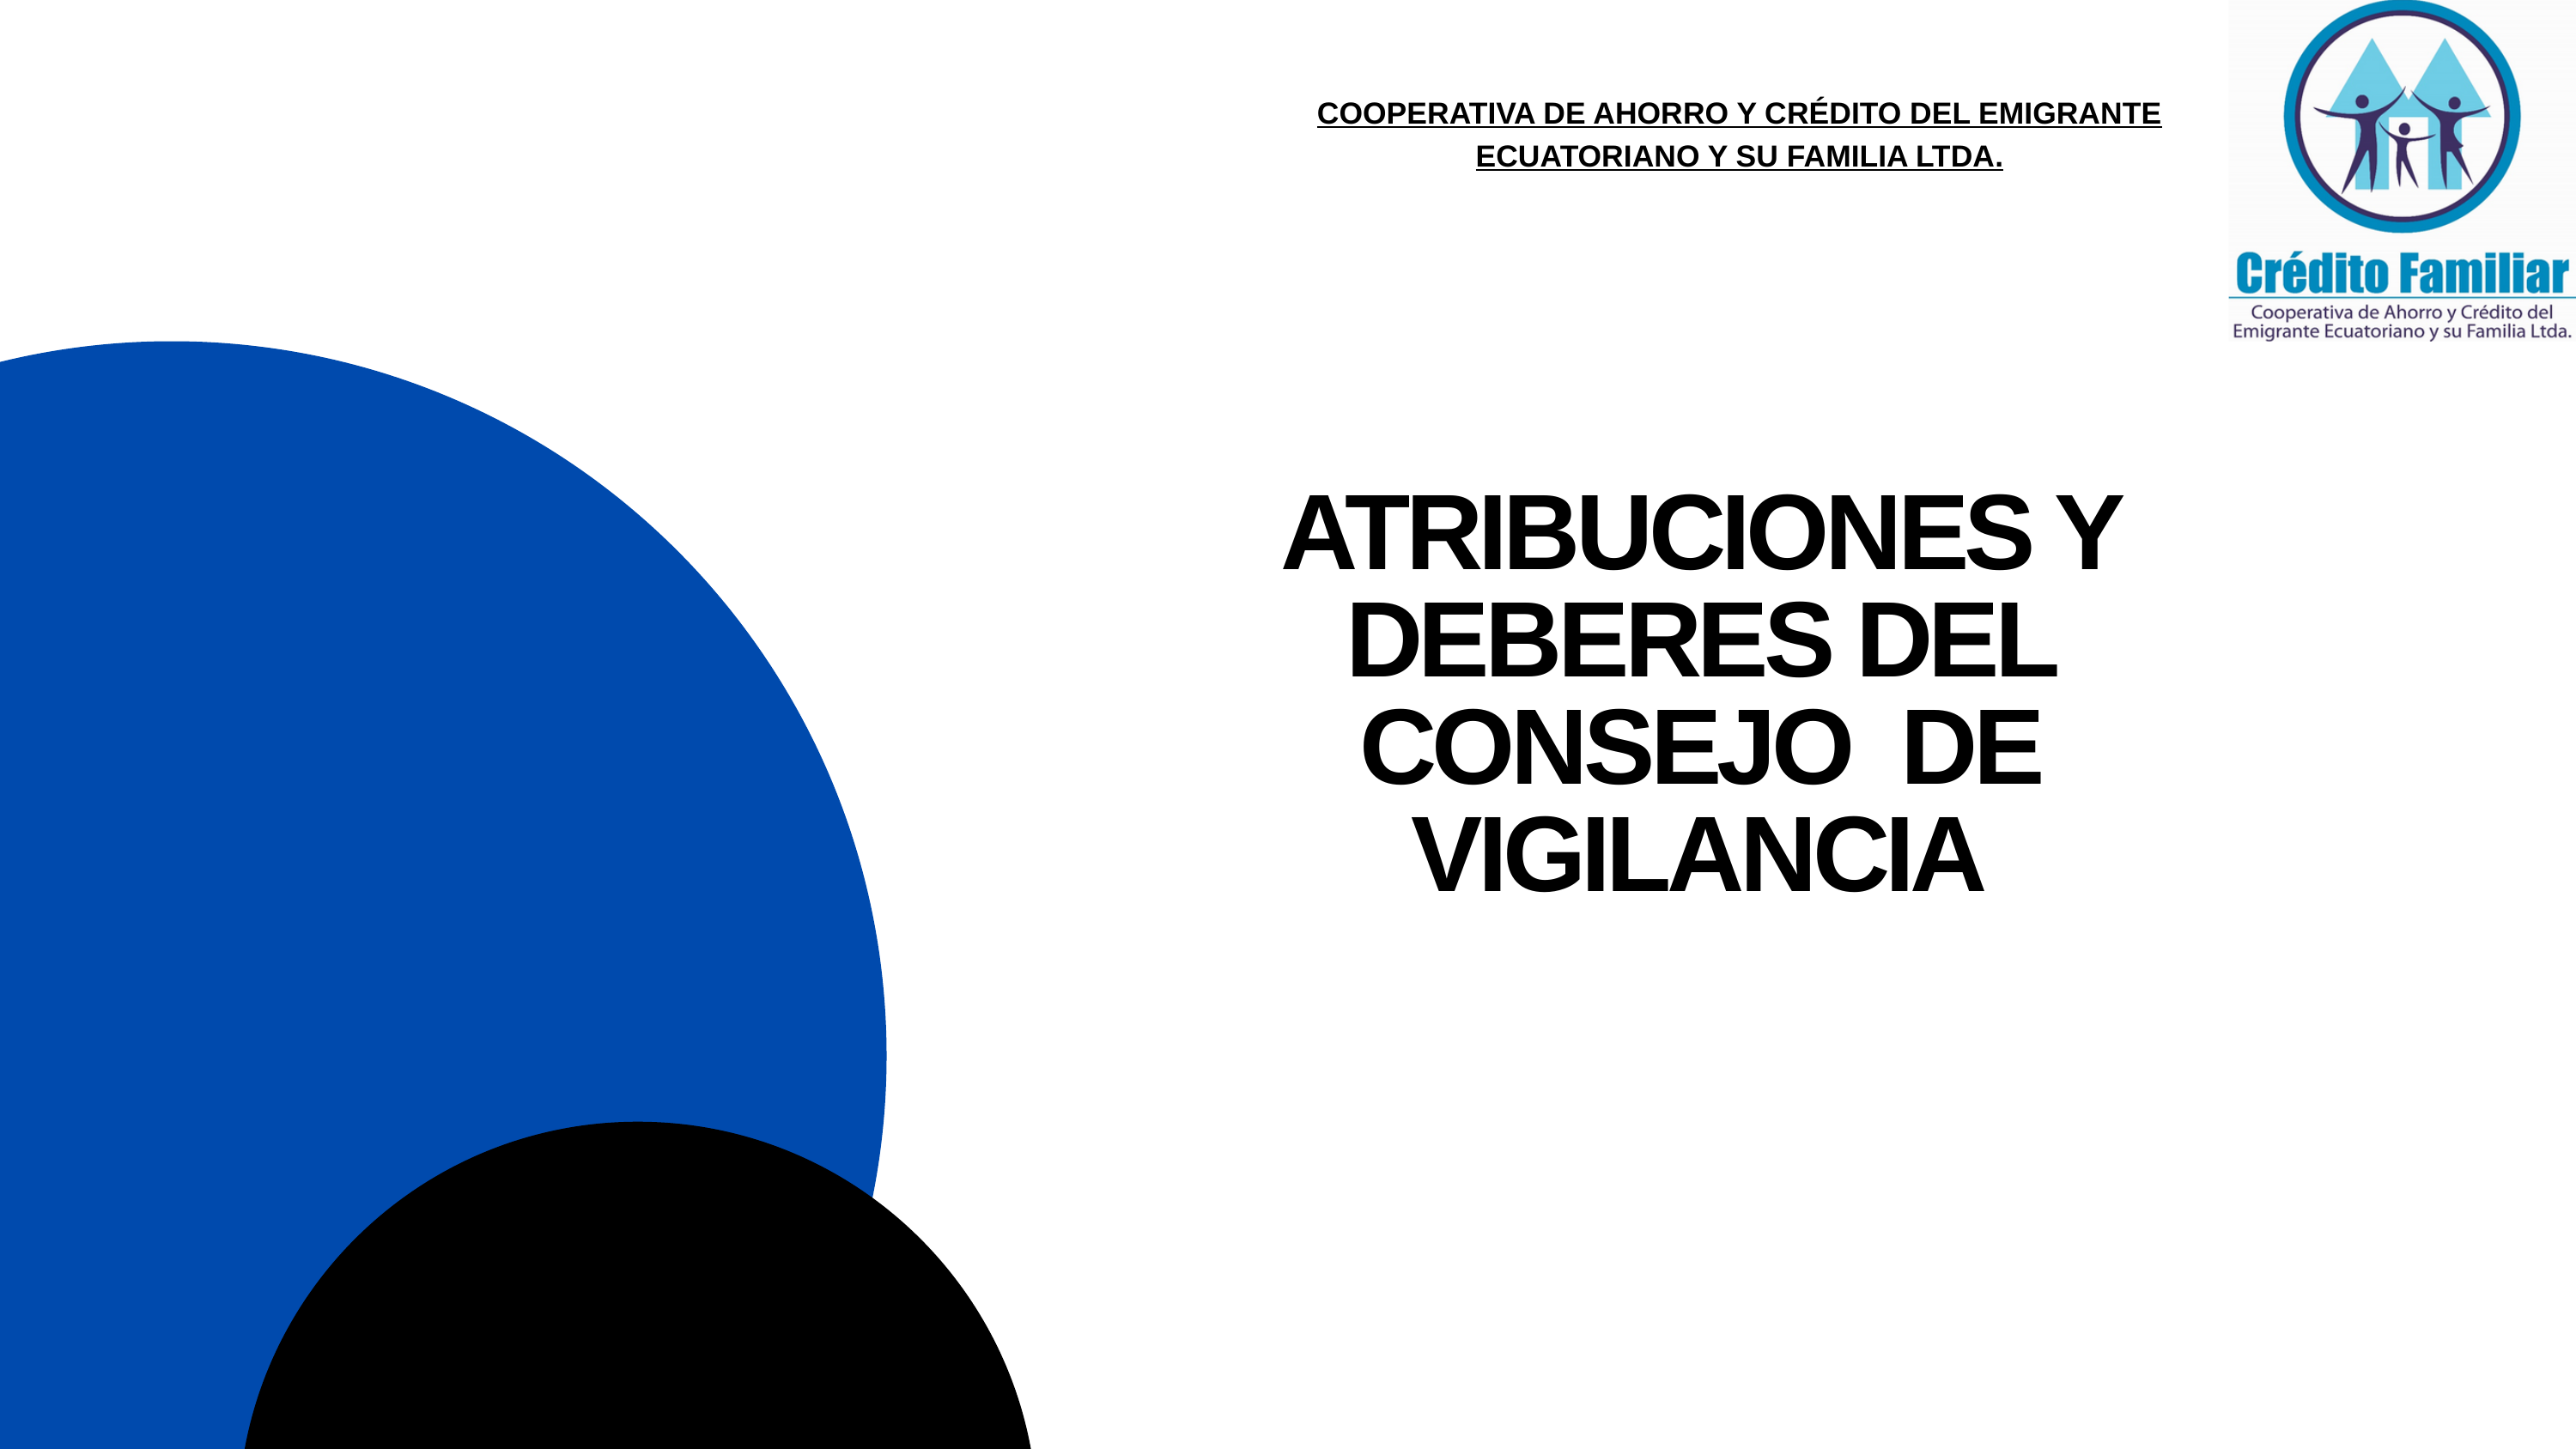

COOPERATIVA DE AHORRO Y CRÉDITO DEL EMIGRANTE ECUATORIANO Y SU FAMILIA LTDA.

ATRIBUCIONES Y DEBERES DEL CONSEJO  DE VIGILANCIA